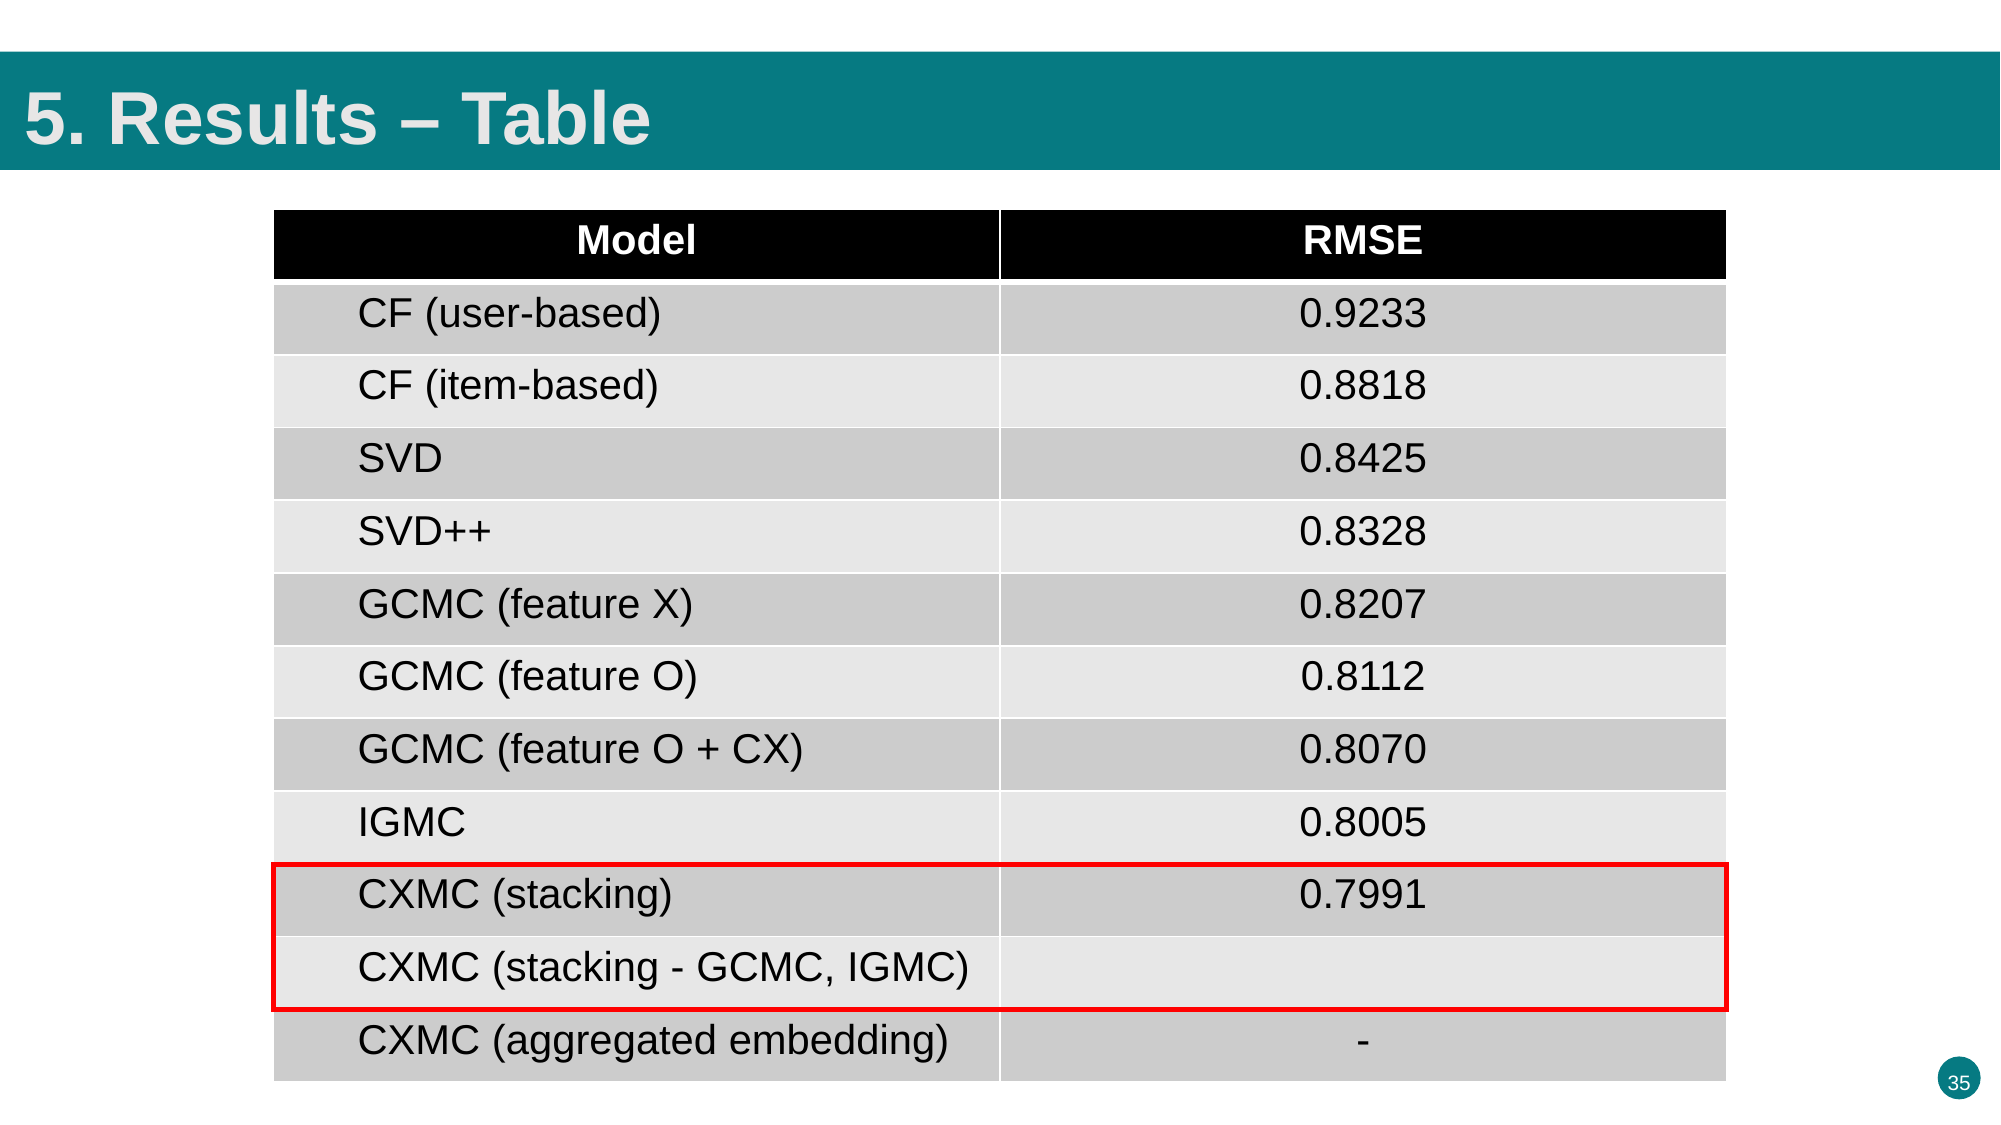

5. Results – Table

| Model | RMSE |
| --- | --- |
| CF (user-based) | 0.9233 |
| CF (item-based) | 0.8818 |
| SVD | 0.8425 |
| SVD++ | 0.8328 |
| GCMC (feature X) | 0.8207 |
| GCMC (feature O) | 0.8112 |
| GCMC (feature O + CX) | 0.8070 |
| IGMC | 0.8005 |
| CXMC (stacking) | 0.7991 |
| CXMC (stacking - GCMC, IGMC) |  |
| CXMC (aggregated embedding) | - |

Table 1: RMSE results